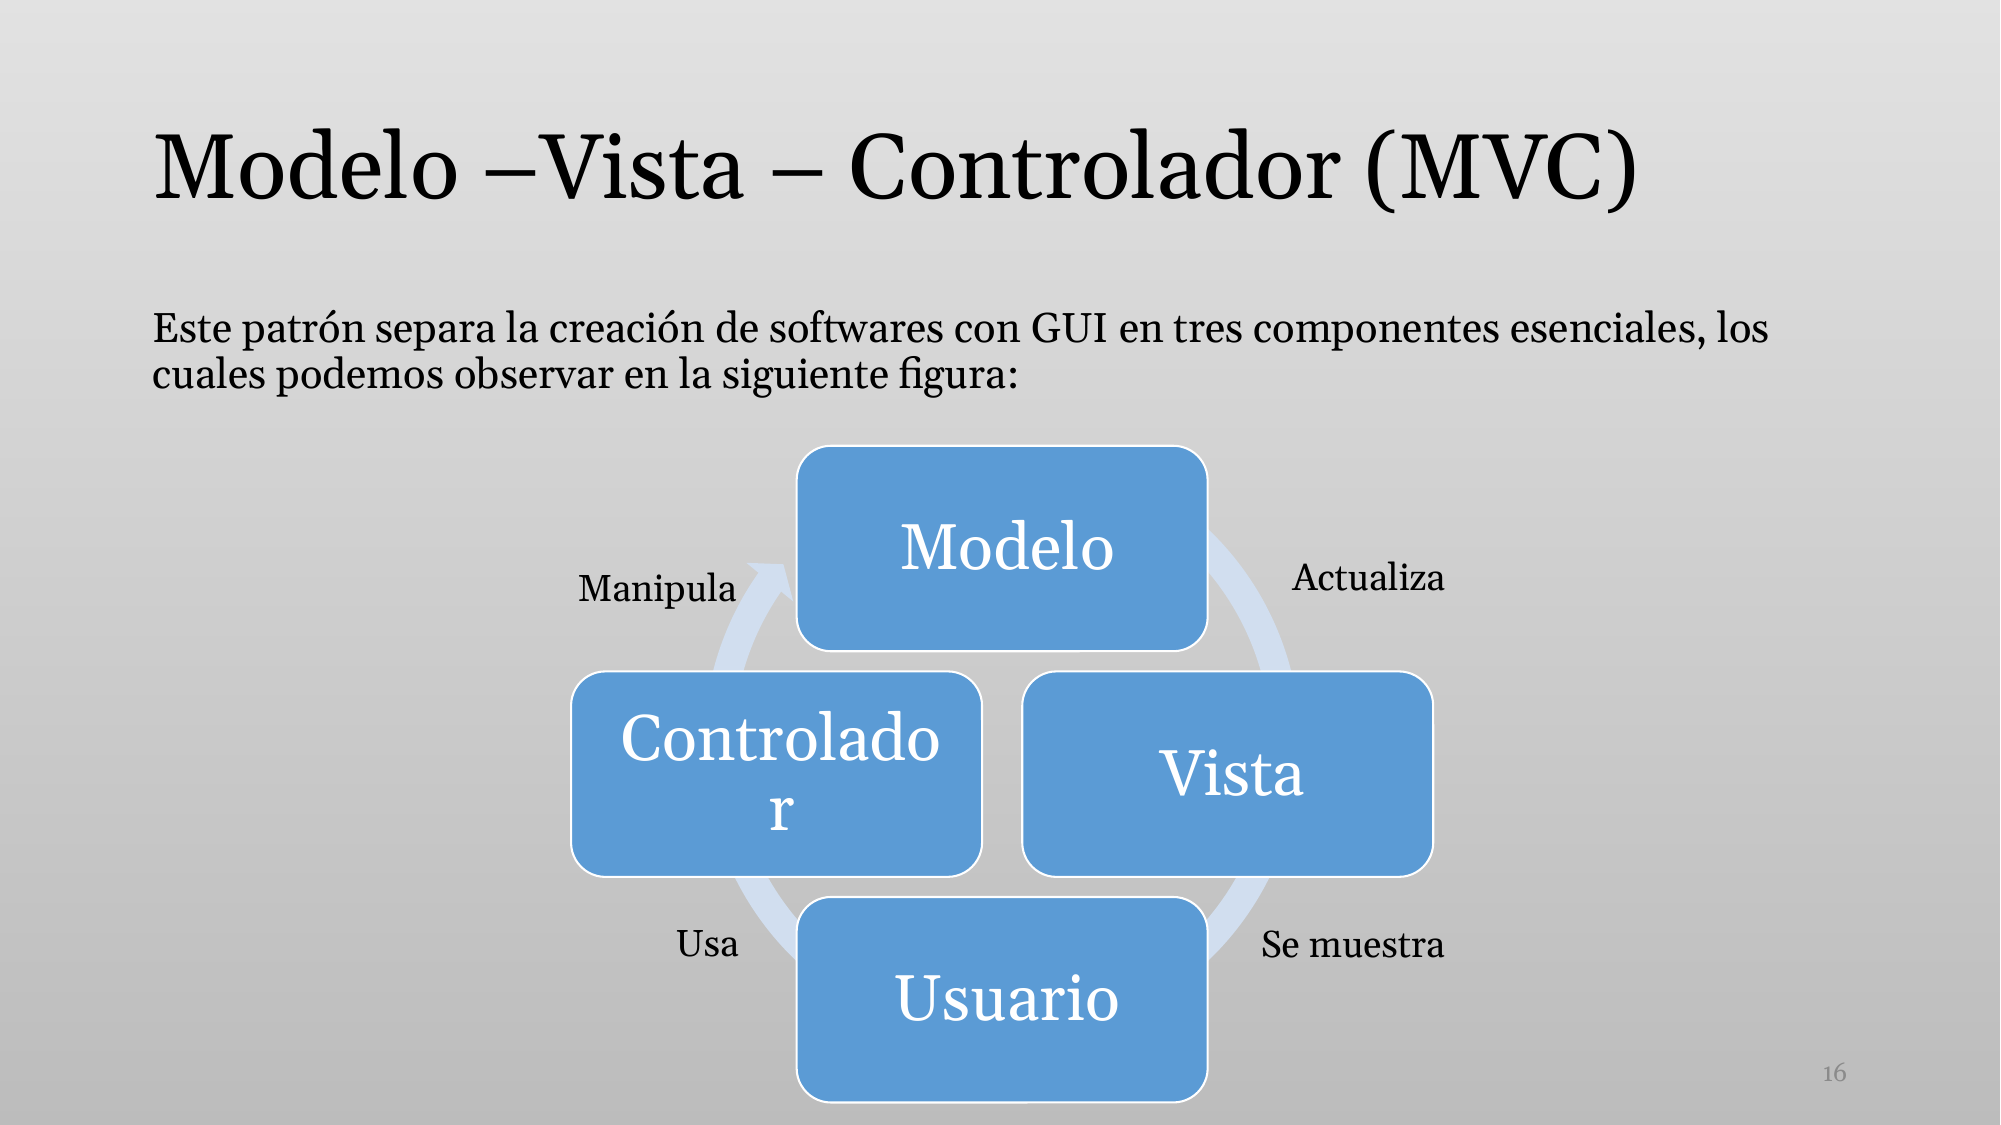

# Modelo –Vista – Controlador (MVC)
Este patrón separa la creación de softwares con GUI en tres componentes esenciales, los cuales podemos observar en la siguiente figura:

Modelo
Vista
Usuario
Controlador
Actualiza
Manipula
Usa
Se muestra
16